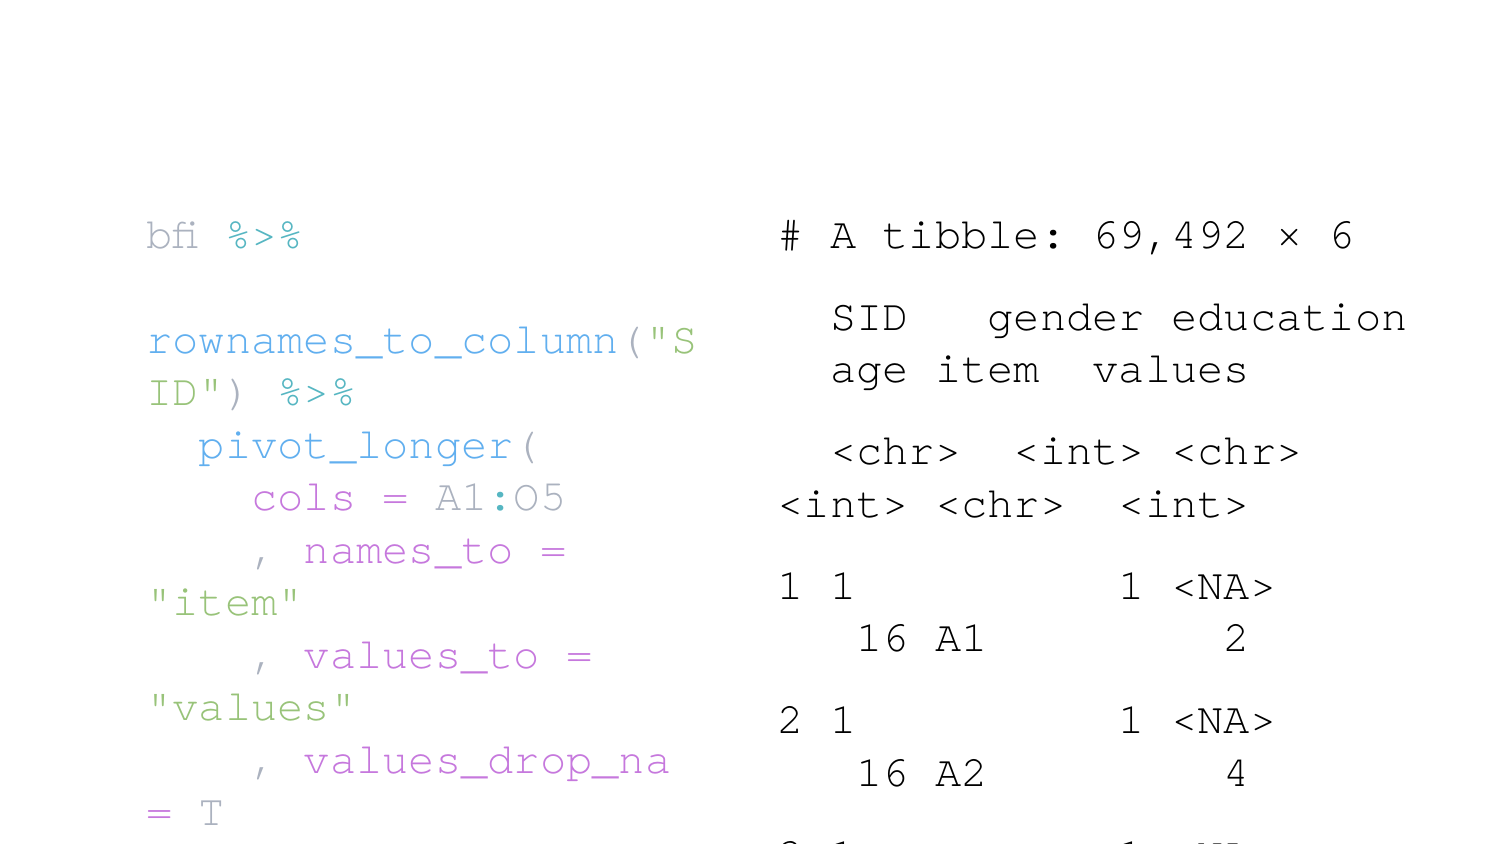

bfi %>%
  rownames_to_column("SID") %>%
  pivot_longer(
    cols = A1:O5
    , names_to = "item"
    , values_to = "values"
    , values_drop_na = T
  ) %>%
  print(n = 8)
# A tibble: 69,492 × 6
  SID   gender education   age item  values
  <chr>  <int> <chr>     <int> <chr>  <int>
1 1          1 <NA>         16 A1         2
2 1          1 <NA>         16 A2         4
3 1          1 <NA>         16 A3         3
4 1          1 <NA>         16 A4         4
5 1          1 <NA>         16 A5         4
6 1          1 <NA>         16 C1         2
7 1          1 <NA>         16 C2         3
8 1          1 <NA>         16 C3         3
# … with 69,484 more rows